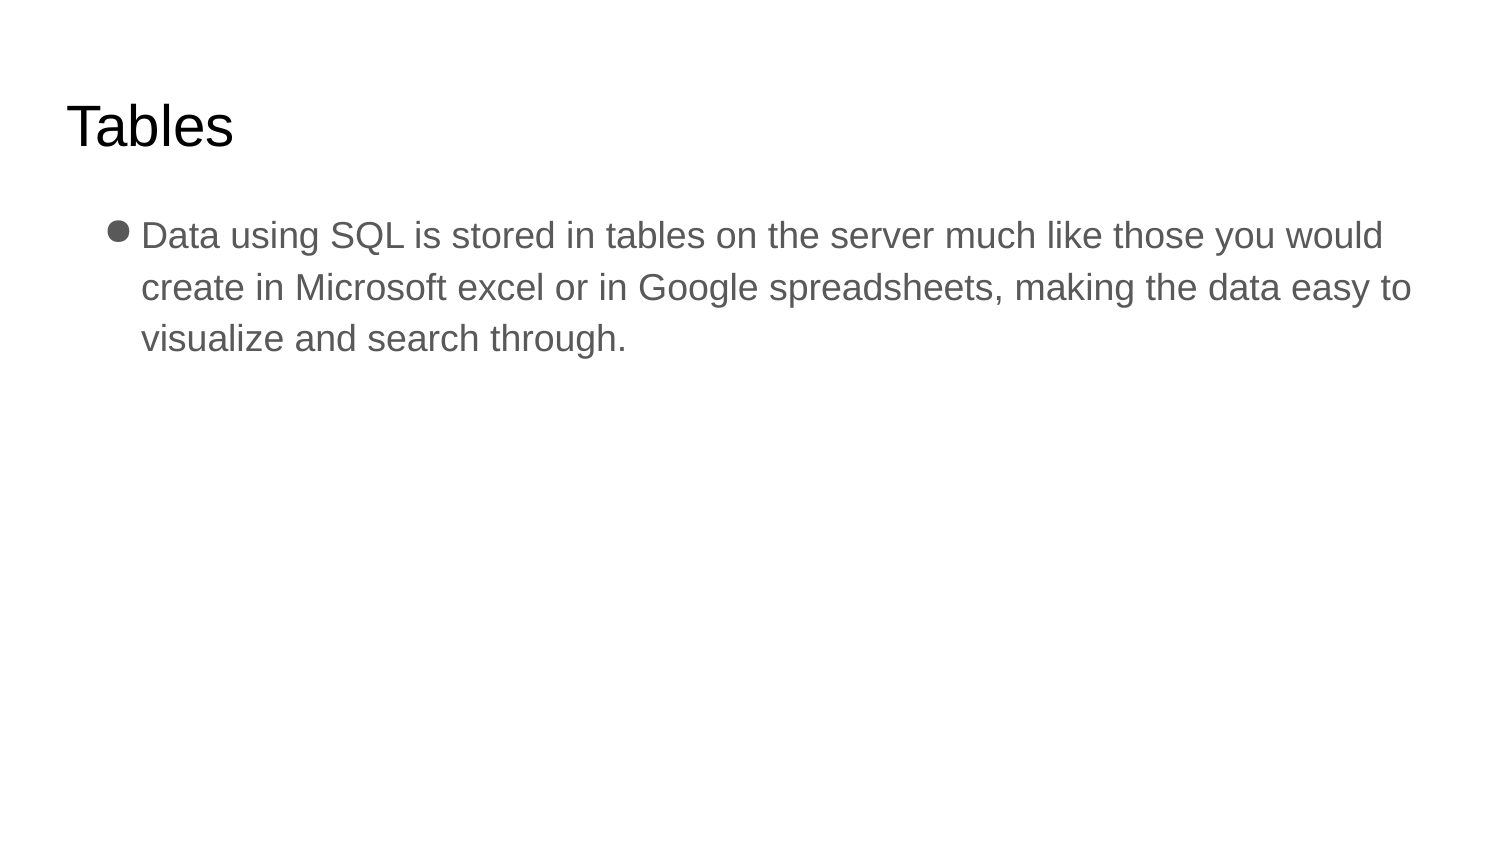

# Tables
Data using SQL is stored in tables on the server much like those you would create in Microsoft excel or in Google spreadsheets, making the data easy to visualize and search through.